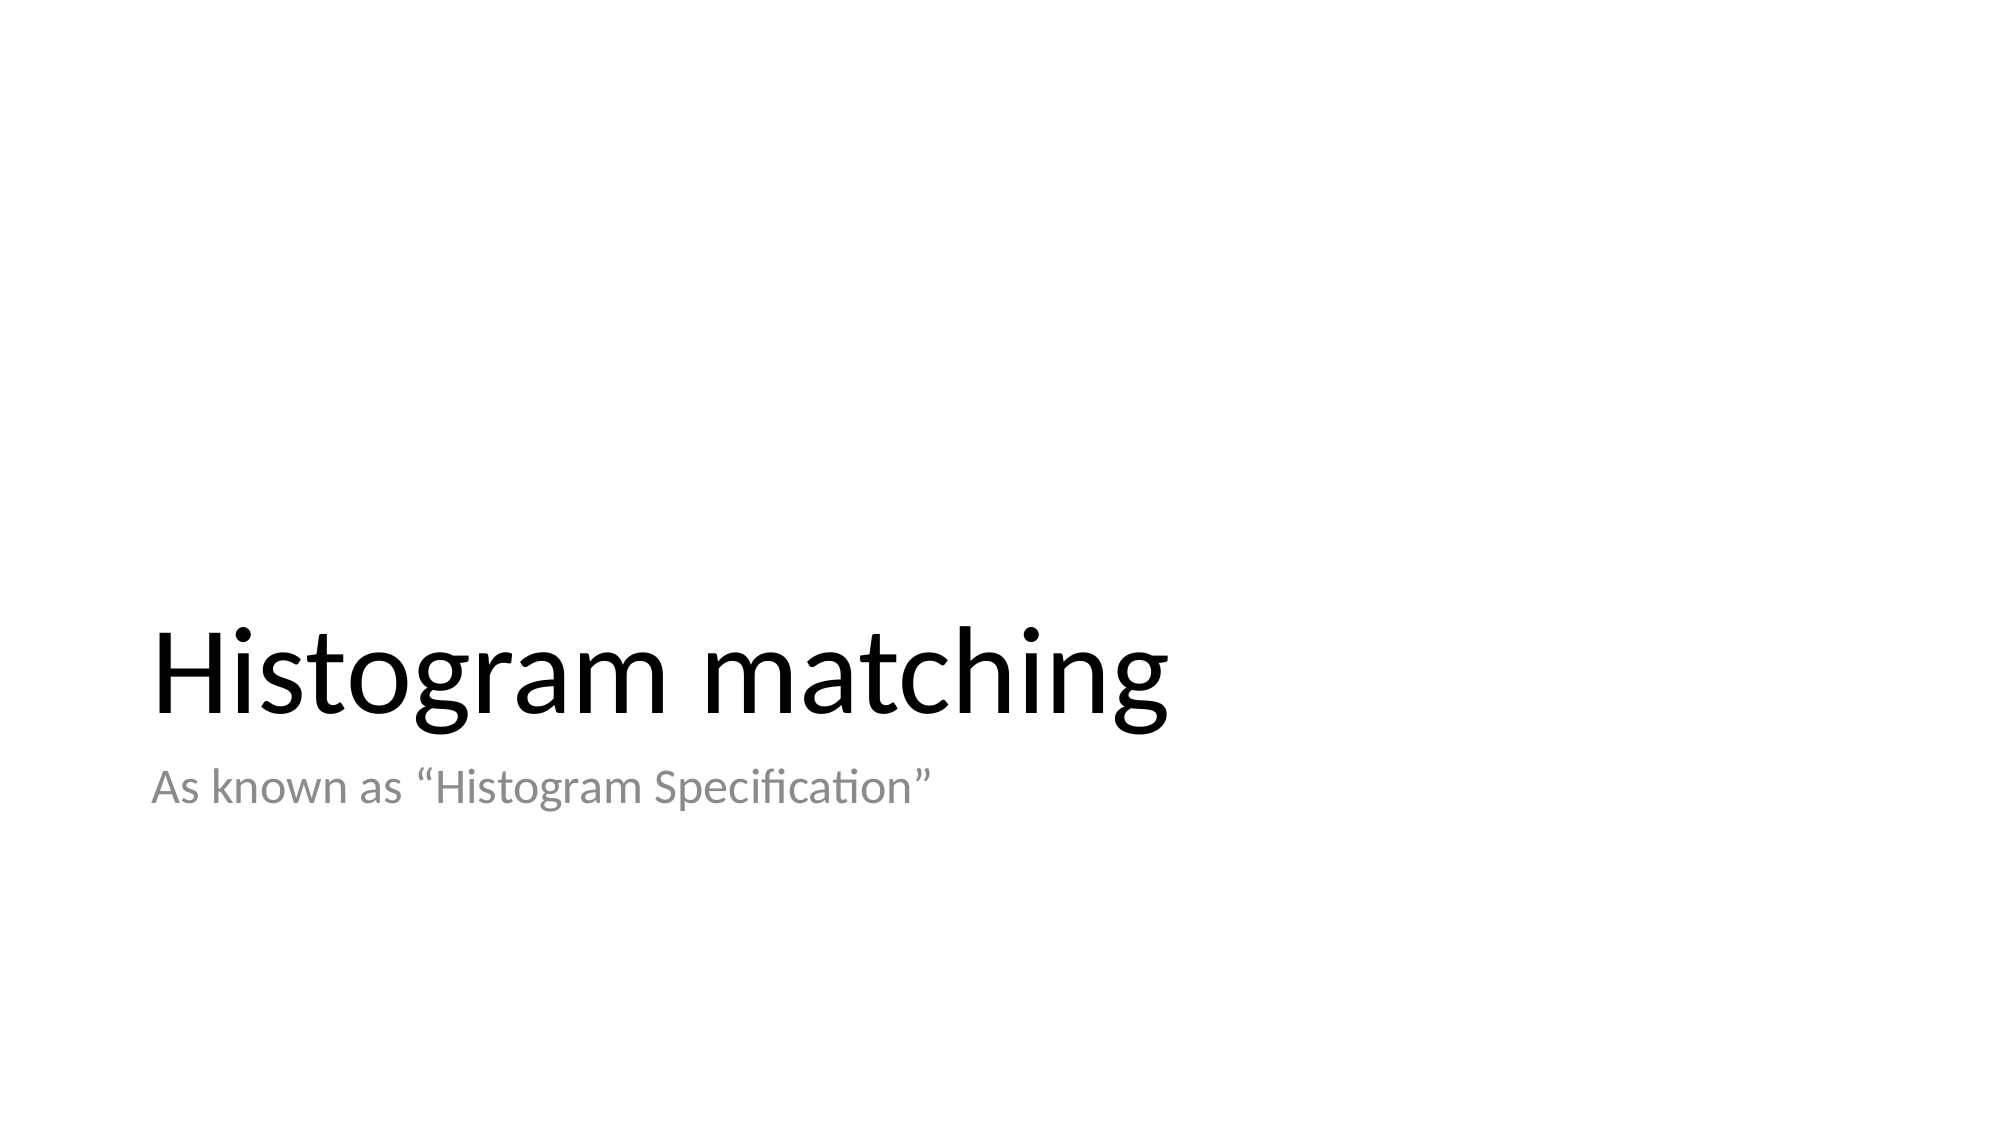

# Histogram matching
As known as “Histogram Specification”